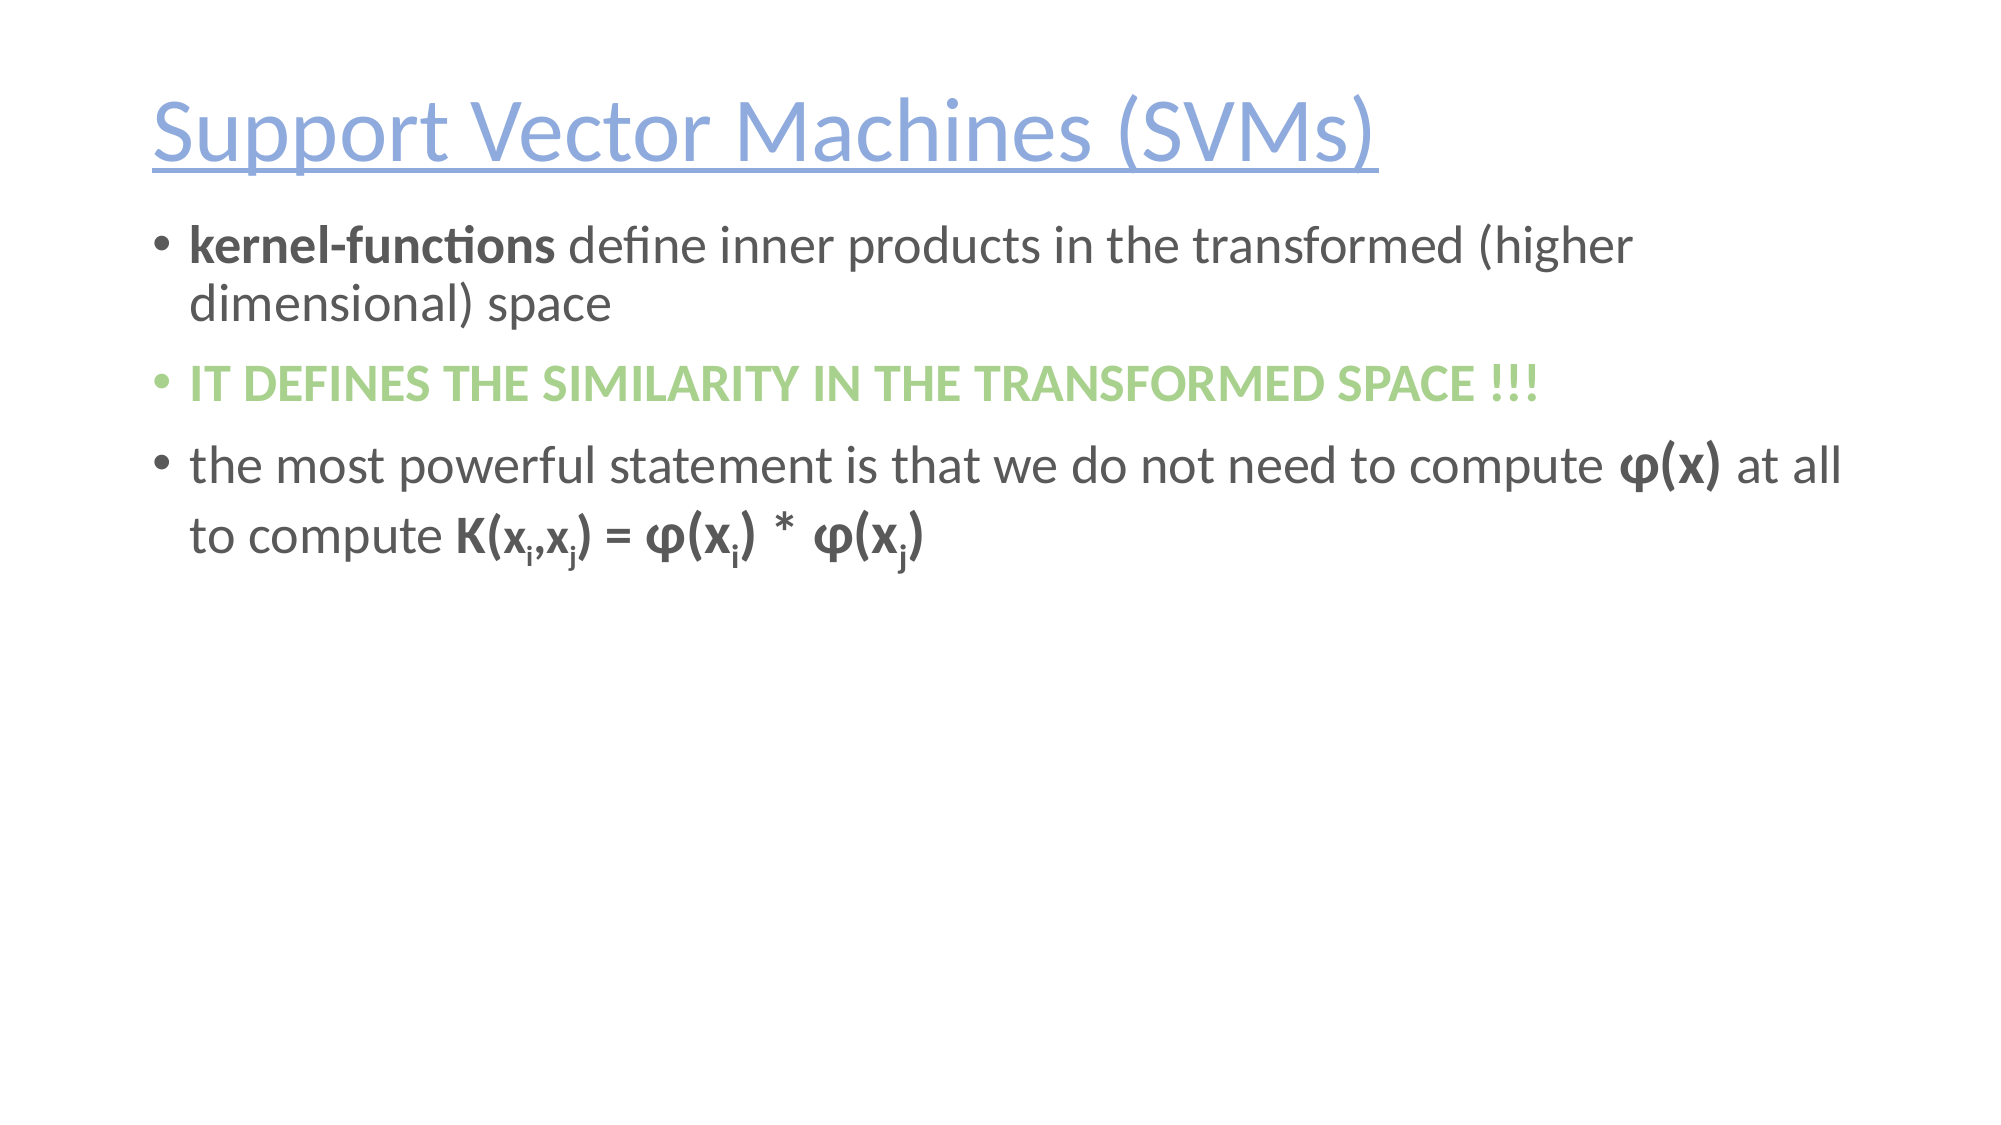

# Support Vector Machines (SVMs)
kernel-functions define inner products in the transformed (higher dimensional) space
IT DEFINES THE SIMILARITY IN THE TRANSFORMED SPACE !!!
the most powerful statement is that we do not need to compute φ(x) at all to compute K(xi,xj) = φ(xi) * φ(xj)